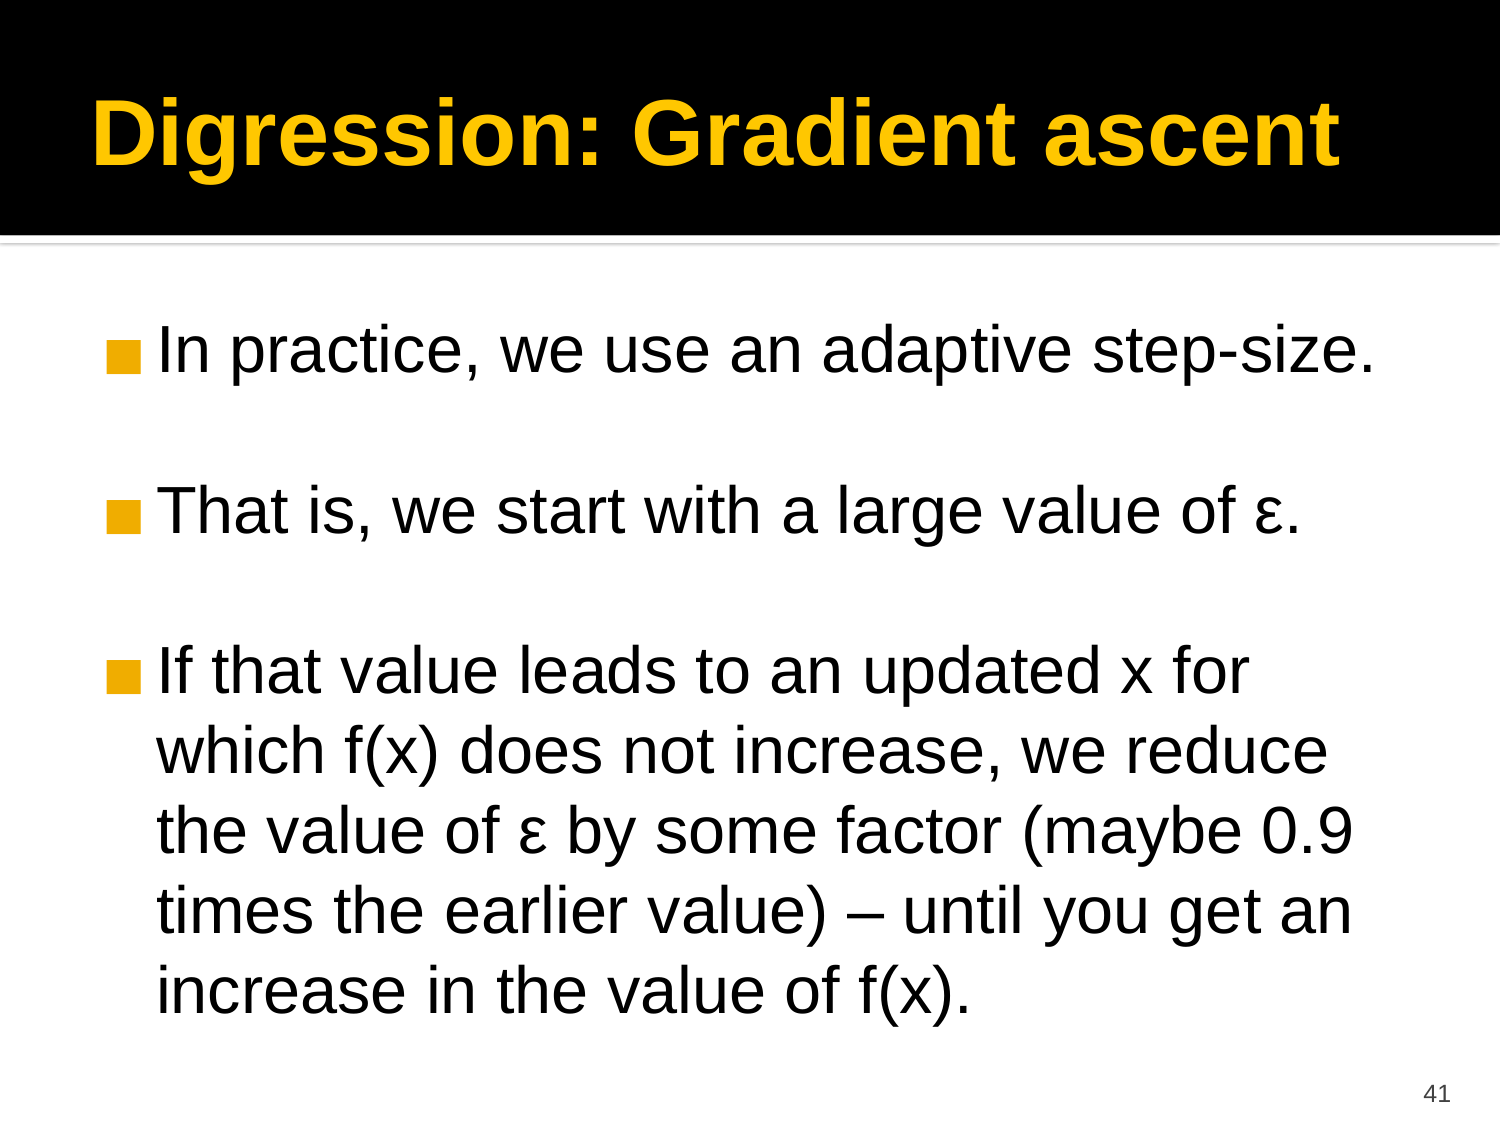

# Digression: Gradient ascent
In practice, we use an adaptive step-size.

That is, we start with a large value of ε.

If that value leads to an updated x for which f(x) does not increase, we reduce the value of ε by some factor (maybe 0.9 times the earlier value) – until you get an increase in the value of f(x).
41